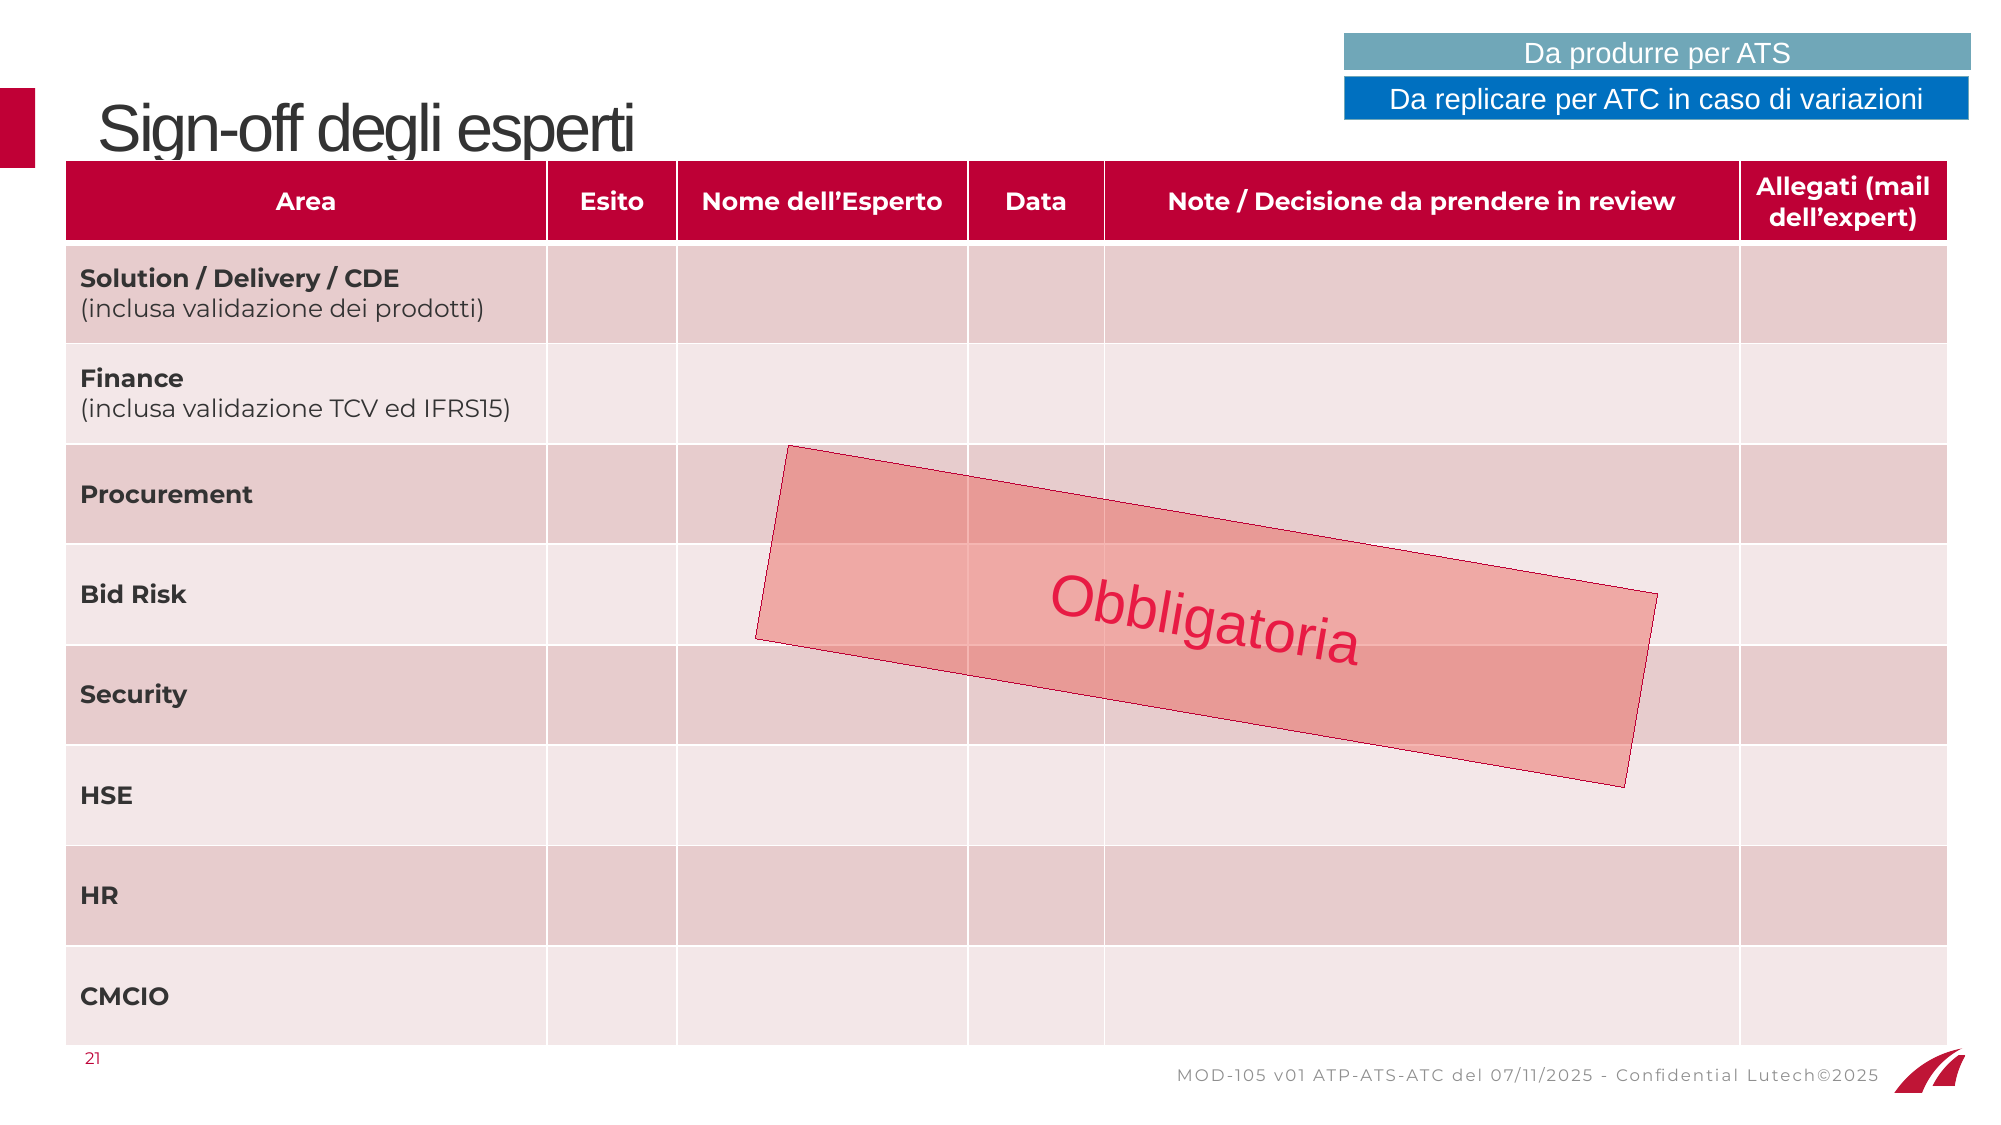

Da produrre per ATS
Da replicare per ATC in caso di variazioni
# Sign-off degli esperti
| Area | Esito | Nome dell’Esperto | Data | Note / Decisione da prendere in review | Allegati (mail dell’expert) |
| --- | --- | --- | --- | --- | --- |
| Solution / Delivery / CDE (inclusa validazione dei prodotti) |  |  |  |  |  |
| Finance (inclusa validazione TCV ed IFRS15) |  |  |  |  |  |
| Procurement |  |  |  |  |  |
| Bid Risk |  |  |  |  |  |
| Security |  |  |  |  |  |
| HSE |  |  |  |  |  |
| HR |  |  |  |  |  |
| CMCIO |  |  |  |  |  |
Obbligatoria